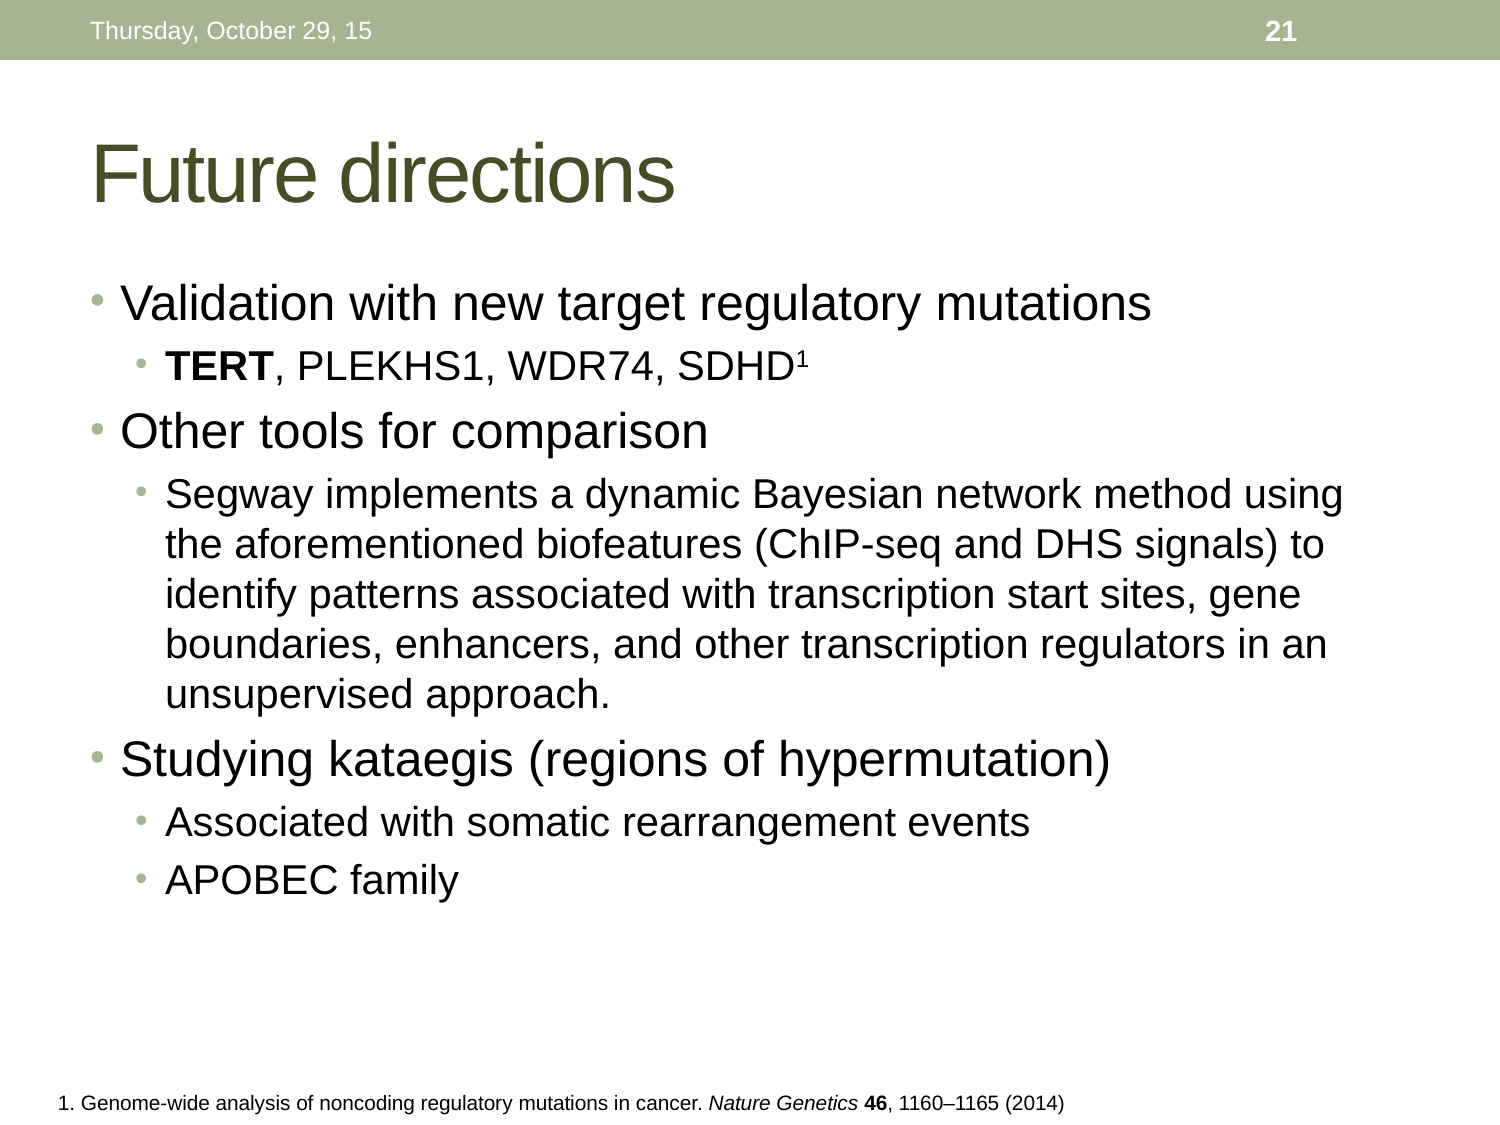

Thursday, October 29, 15
21
# Future directions
Validation with new target regulatory mutations
TERT, PLEKHS1, WDR74, SDHD1
Other tools for comparison
Segway implements a dynamic Bayesian network method using the aforementioned biofeatures (ChIP-seq and DHS signals) to identify patterns associated with transcription start sites, gene boundaries, enhancers, and other transcription regulators in an unsupervised approach.
Studying kataegis (regions of hypermutation)
Associated with somatic rearrangement events
APOBEC family

1. Genome-wide analysis of noncoding regulatory mutations in cancer. Nature Genetics 46, 1160–1165 (2014)